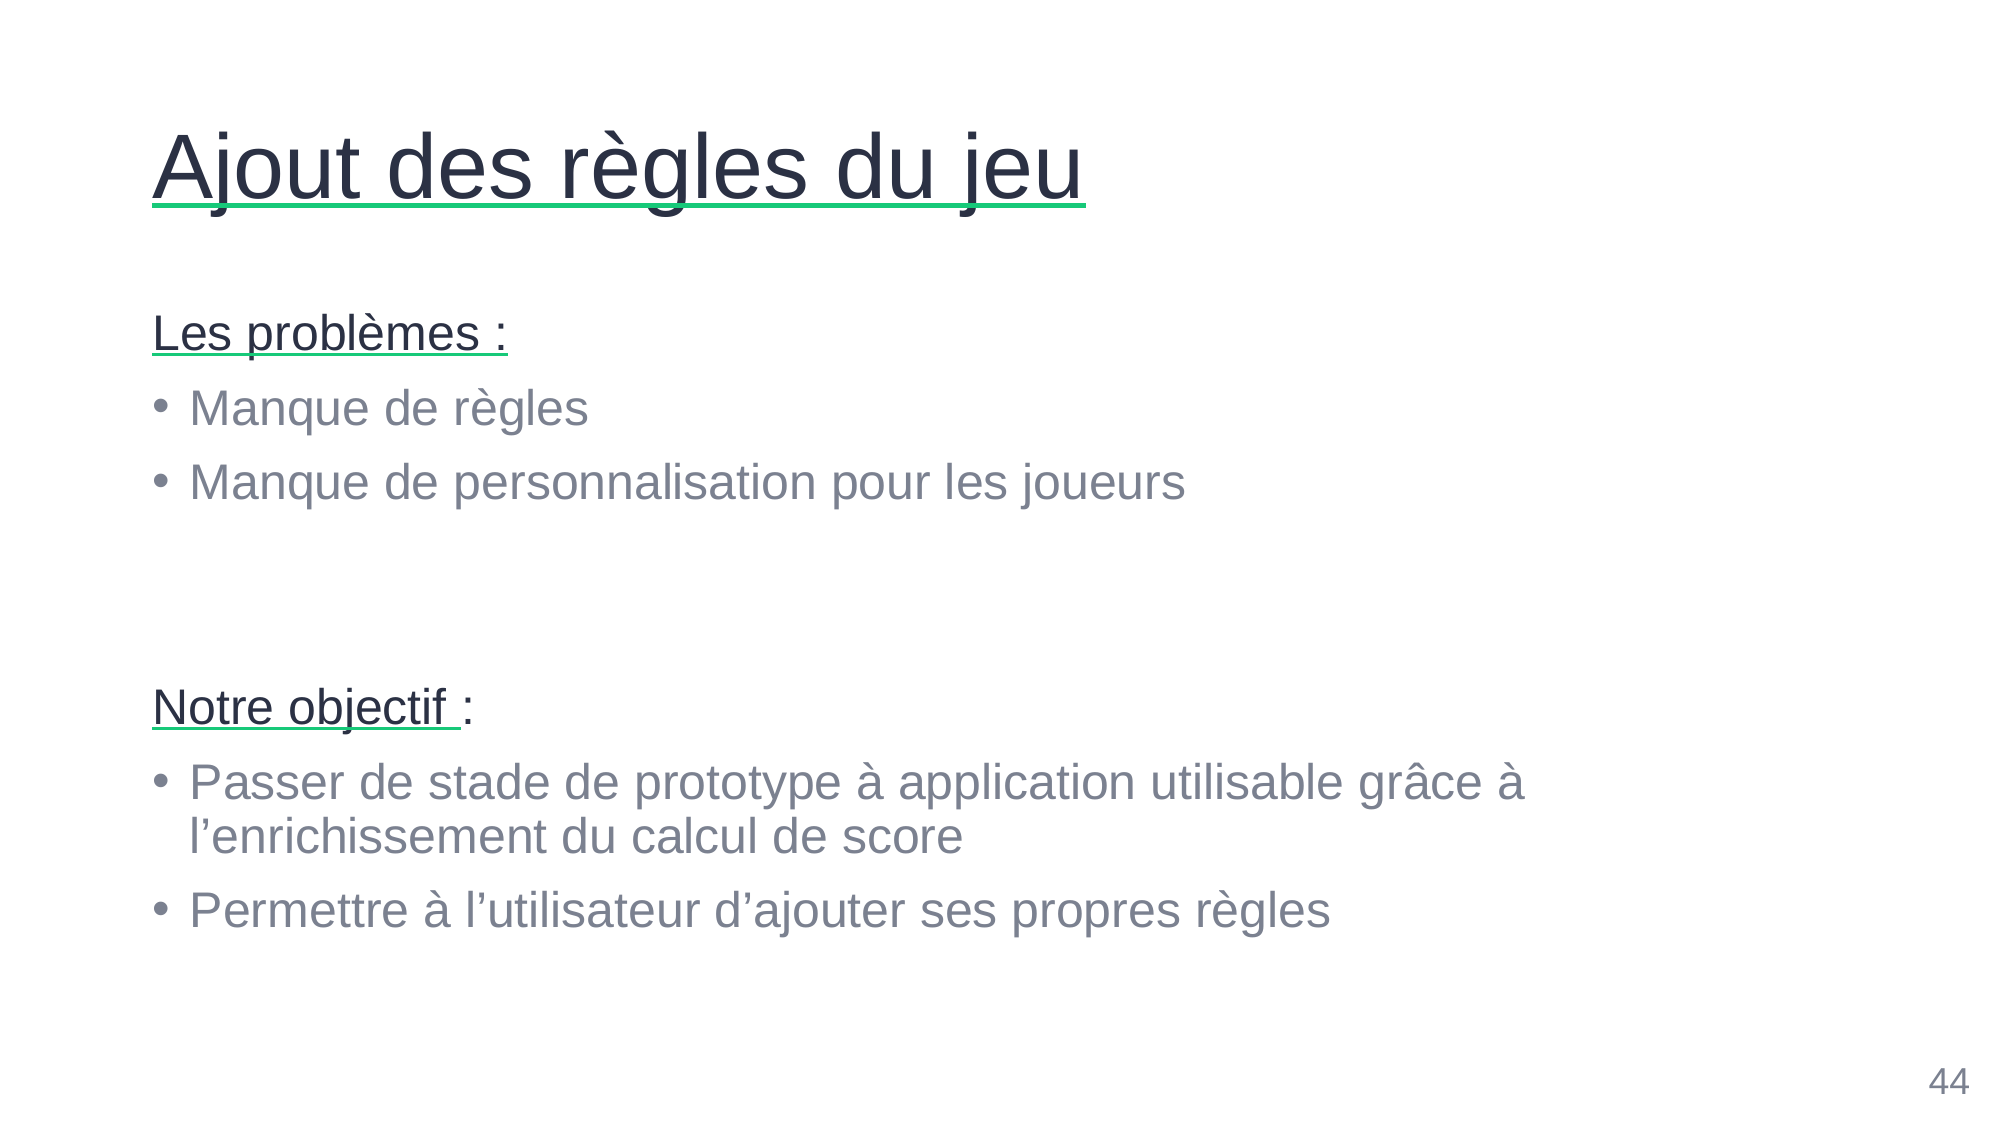

# Ajout des règles du jeu
Les problèmes :
Manque de règles
Manque de personnalisation pour les joueurs

Notre objectif :
Passer de stade de prototype à application utilisable grâce à l’enrichissement du calcul de score
Permettre à l’utilisateur d’ajouter ses propres règles
44